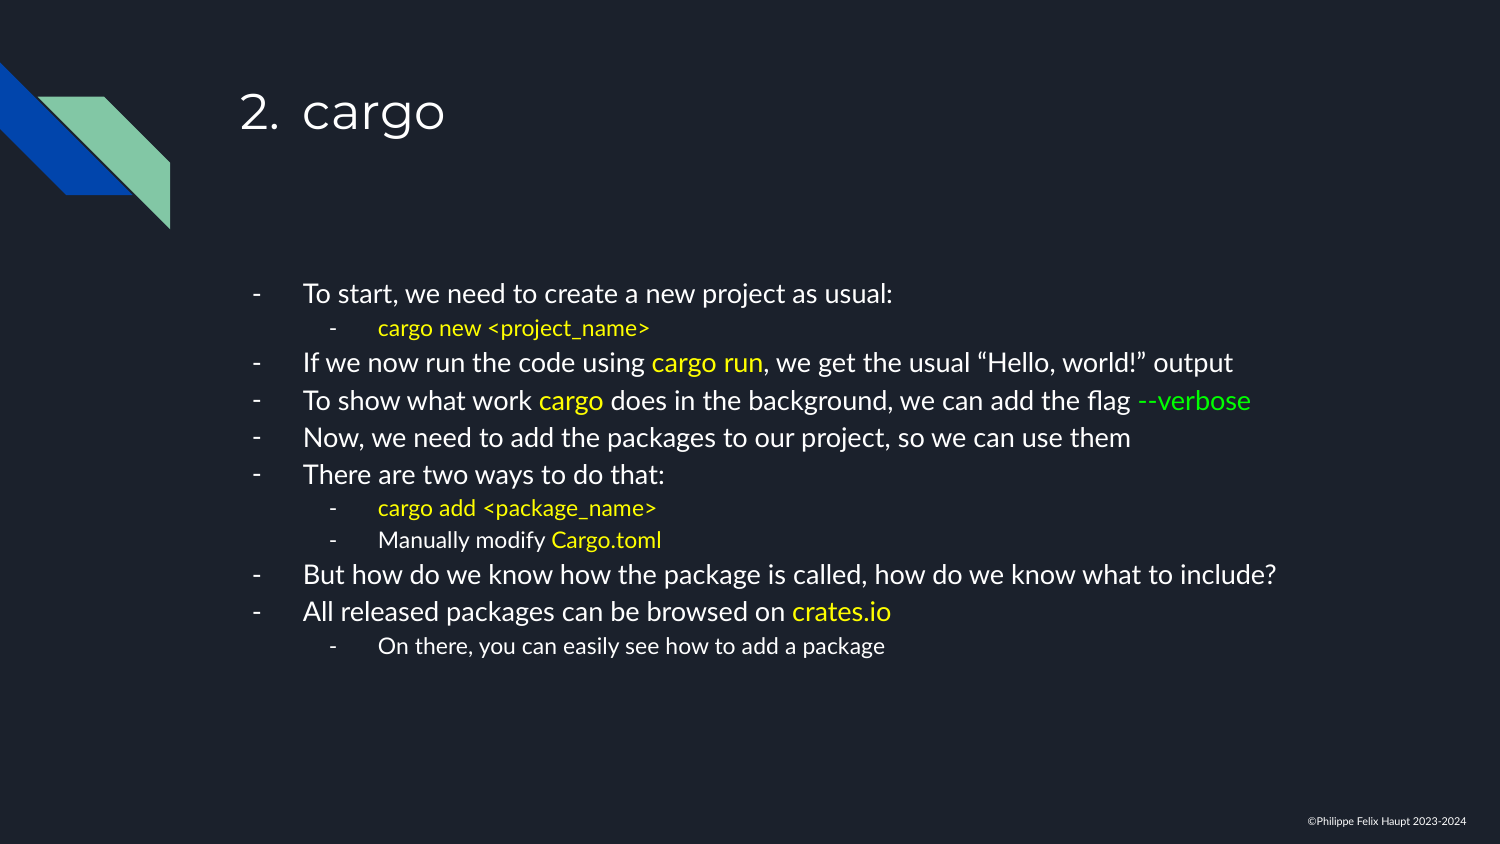

# cargo
To start, we need to create a new project as usual:
cargo new <project_name>
If we now run the code using cargo run, we get the usual “Hello, world!” output
To show what work cargo does in the background, we can add the flag --verbose
Now, we need to add the packages to our project, so we can use them
There are two ways to do that:
cargo add <package_name>
Manually modify Cargo.toml
But how do we know how the package is called, how do we know what to include?
All released packages can be browsed on crates.io
On there, you can easily see how to add a package
©Philippe Felix Haupt 2023-2024